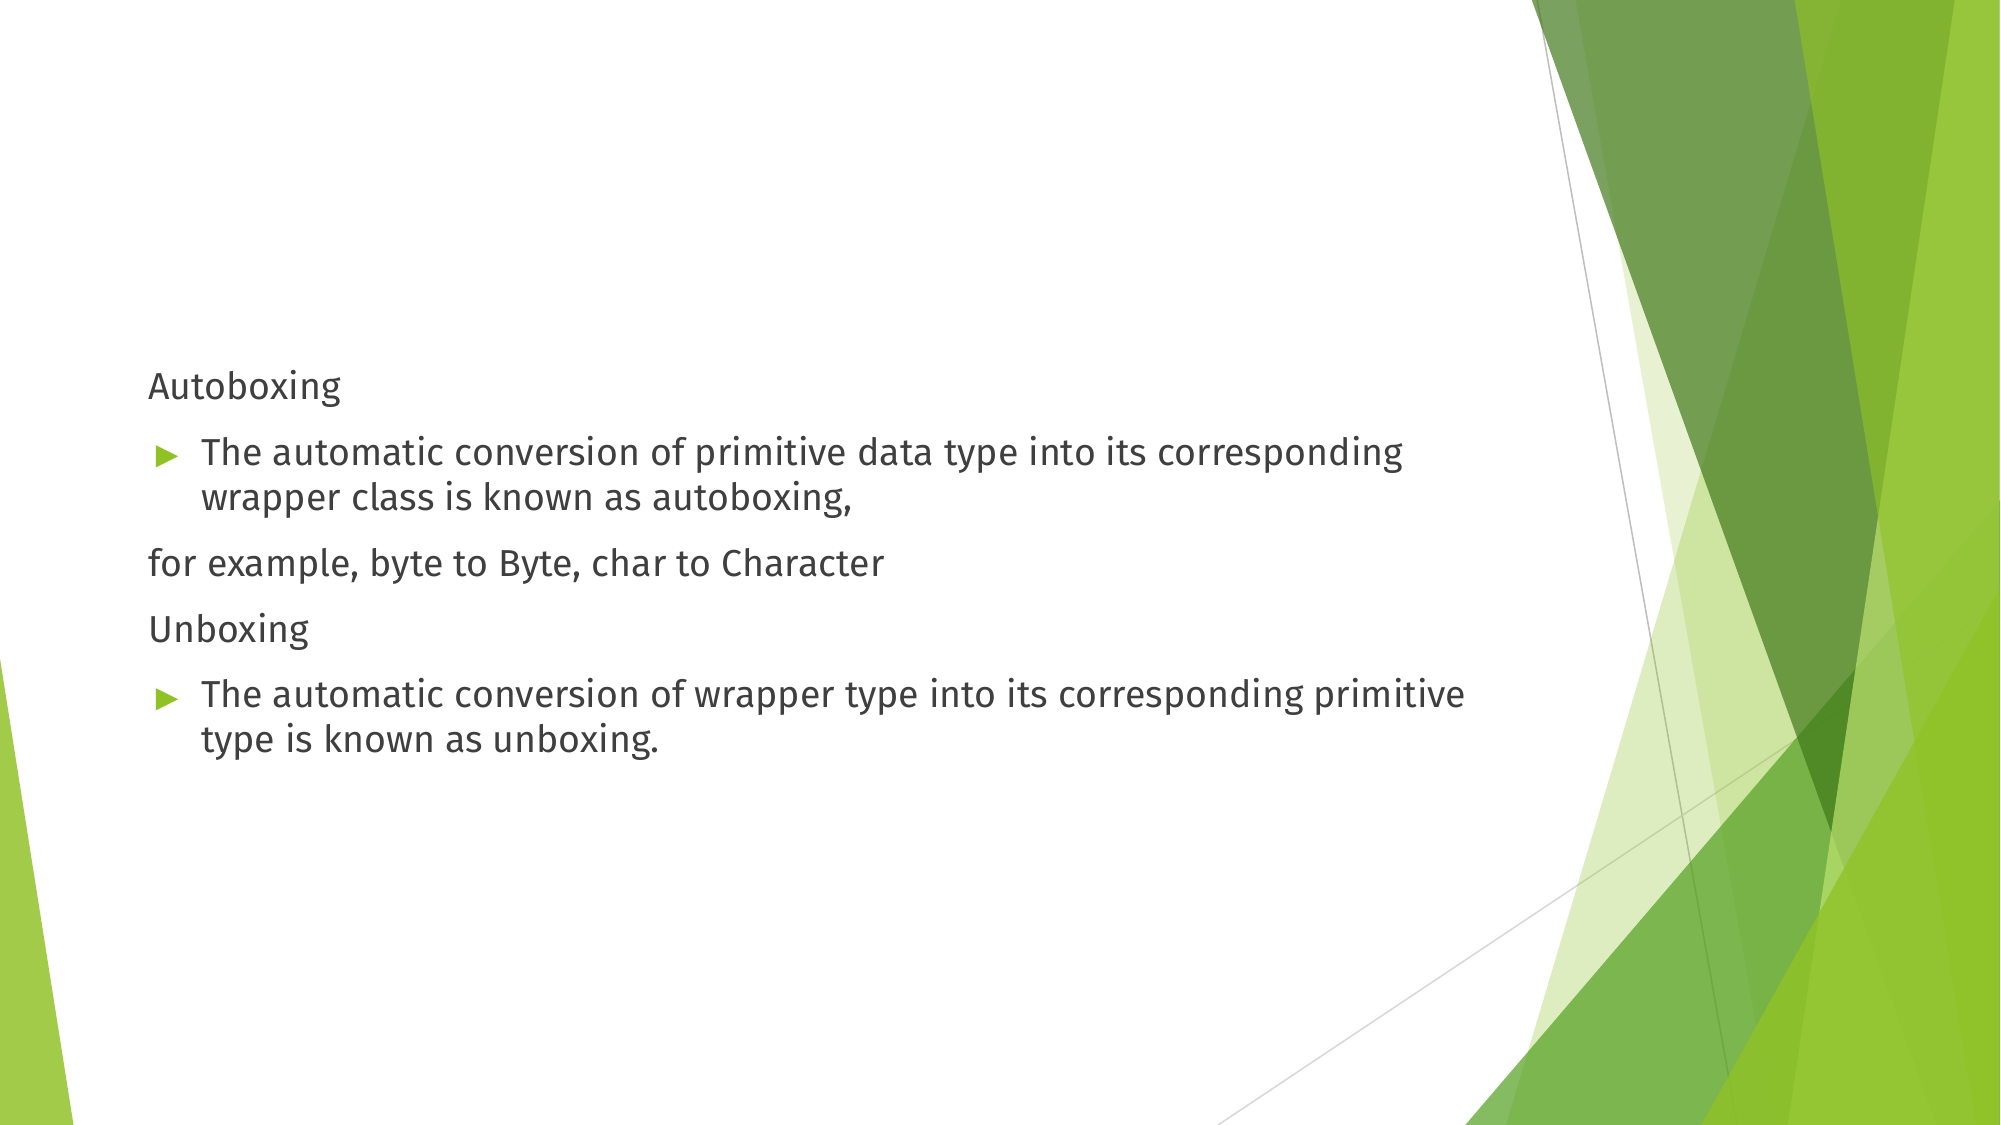

#
Autoboxing
The automatic conversion of primitive data type into its corresponding wrapper class is known as autoboxing,
for example, byte to Byte, char to Character
Unboxing
The automatic conversion of wrapper type into its corresponding primitive type is known as unboxing.